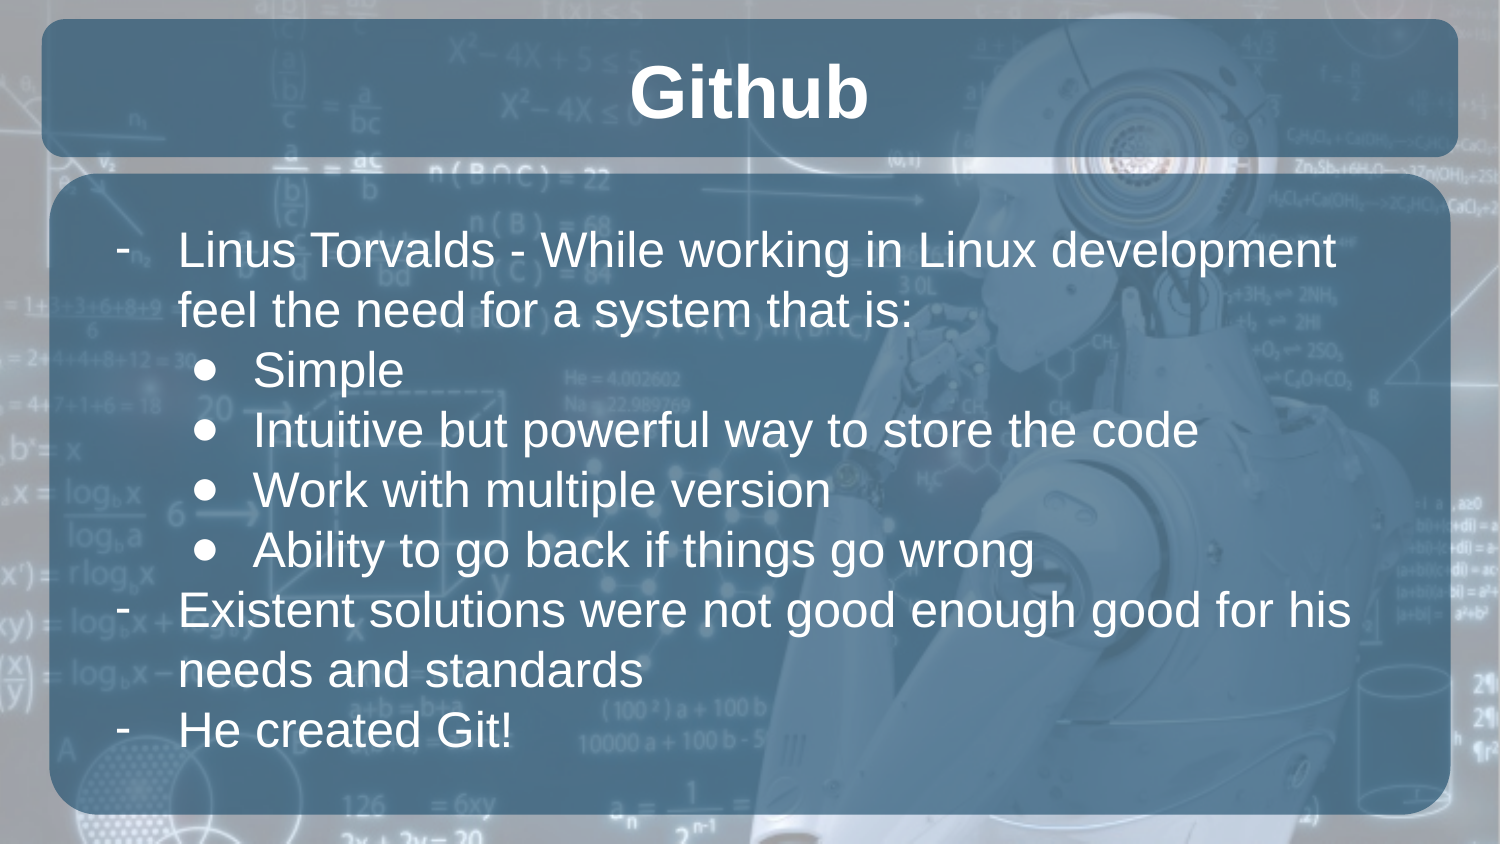

# Github
Linus Torvalds - While working in Linux development feel the need for a system that is:
Simple
Intuitive but powerful way to store the code
Work with multiple version
Ability to go back if things go wrong
Existent solutions were not good enough good for his needs and standards
He created Git!